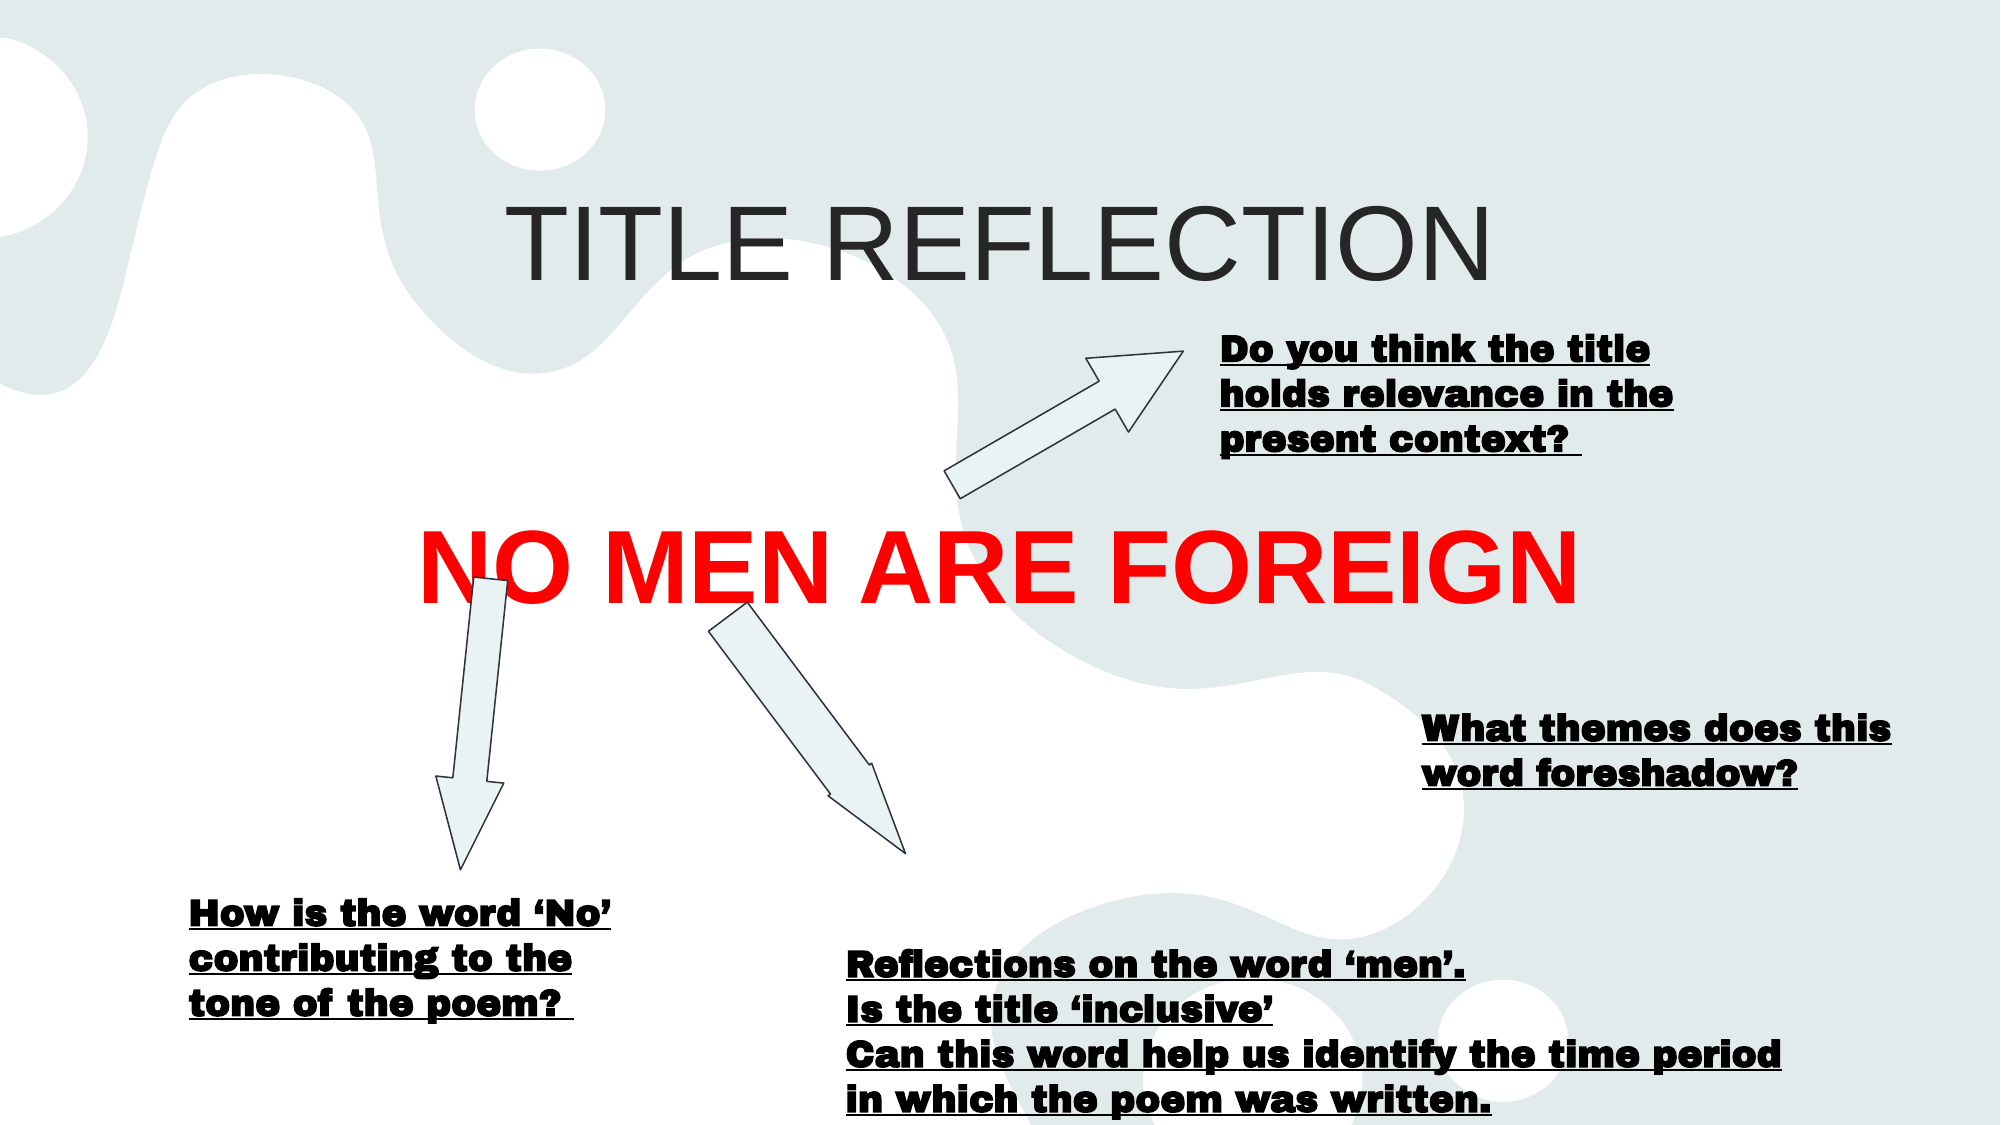

# TITLE REFLECTION
Do you think the title holds relevance in the present context?

NO MEN ARE FOREIGN
What themes does this word foreshadow?

How is the word ‘No’ contributing to the tone of the poem?
Reflections on the word ‘men’.
Is the title ‘inclusive’
Can this word help us identify the time period in which the poem was written.